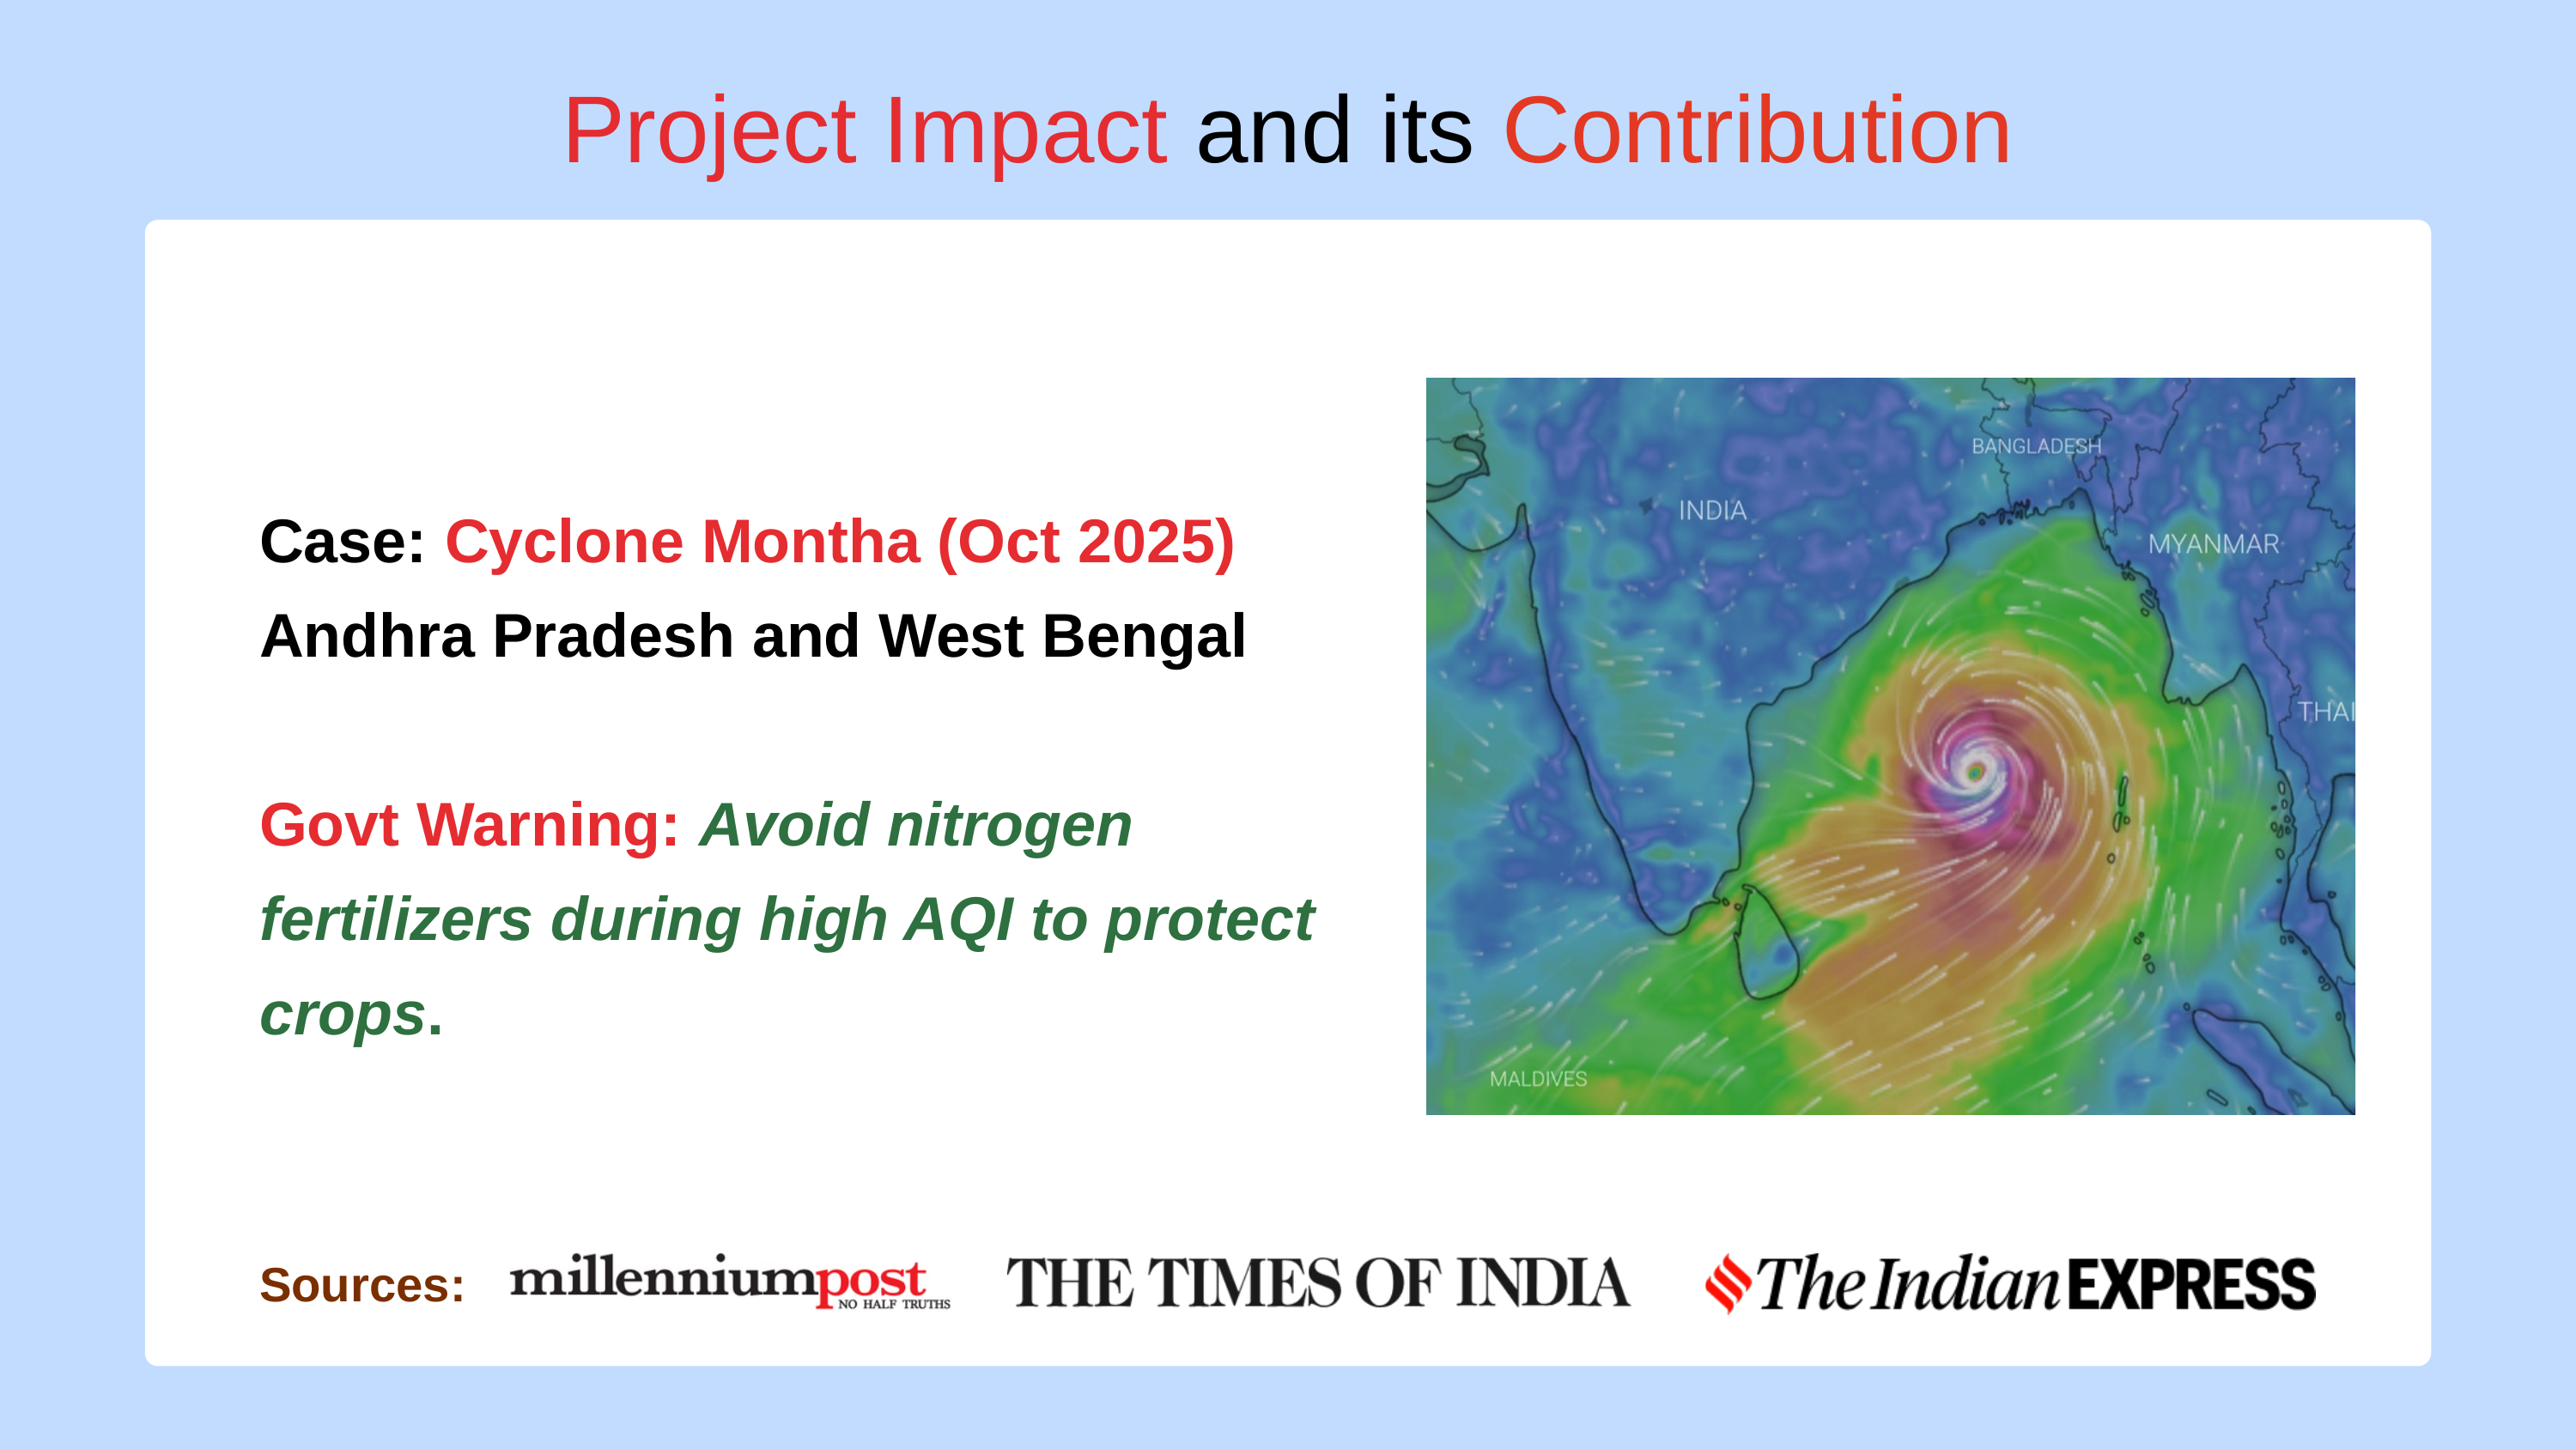

Project Impact and its Contribution

Case: Cyclone Montha (Oct 2025)
Andhra Pradesh and West Bengal

Govt Warning: Avoid nitrogen fertilizers during high AQI to protect crops.
Sources: